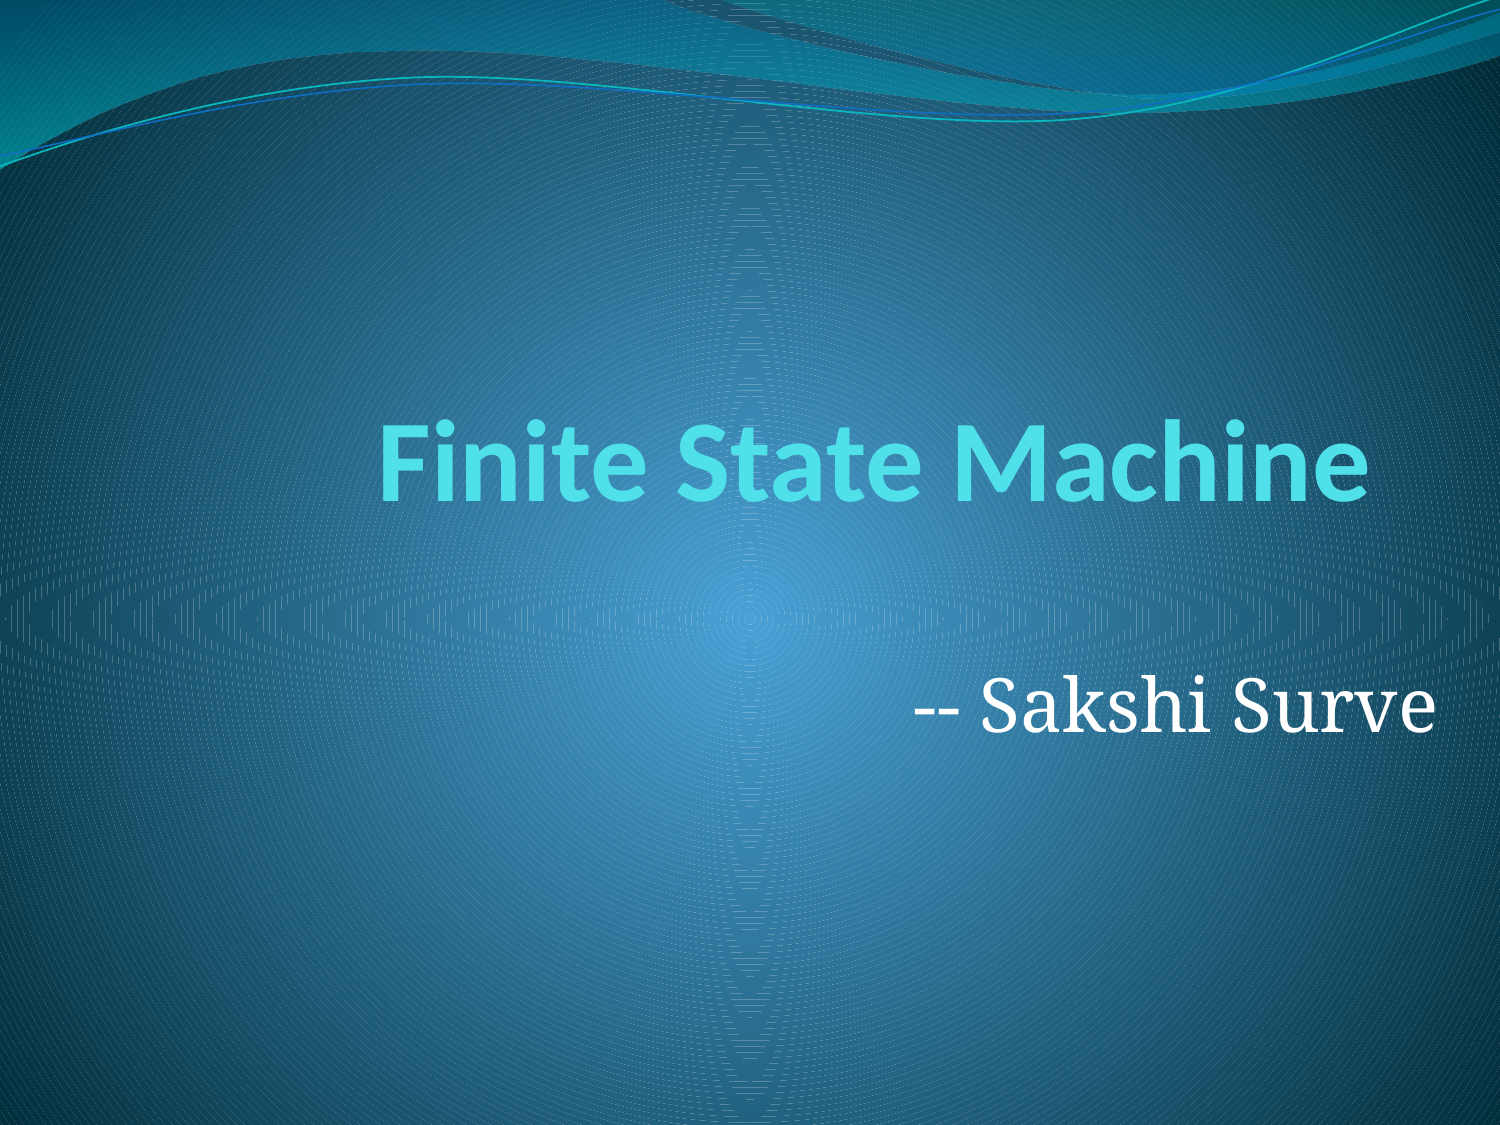

# Finite State Machine
-- Sakshi Surve